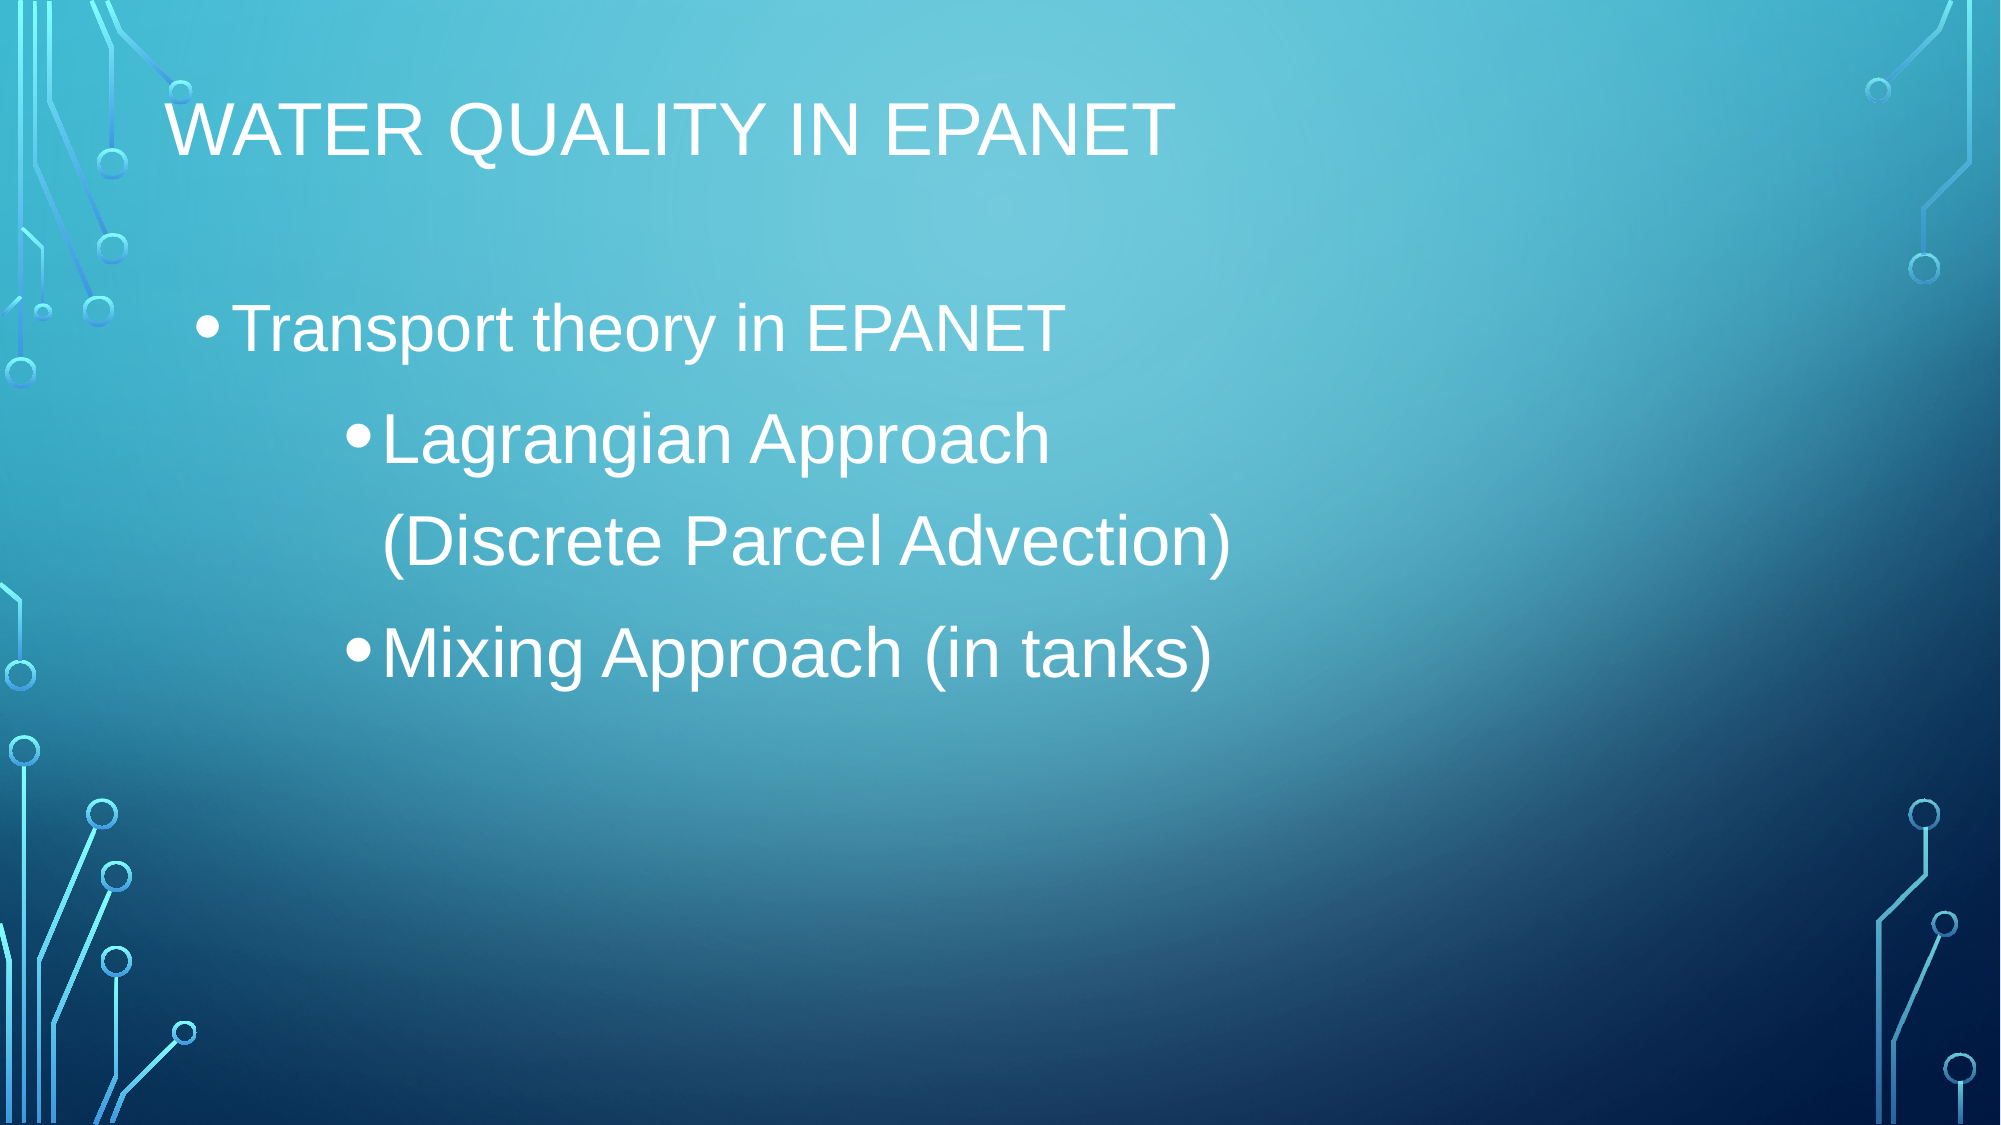

# Water Quality in EPANET
Transport theory in EPANET
Lagrangian Approach
(Discrete Parcel Advection)
Mixing Approach (in tanks)